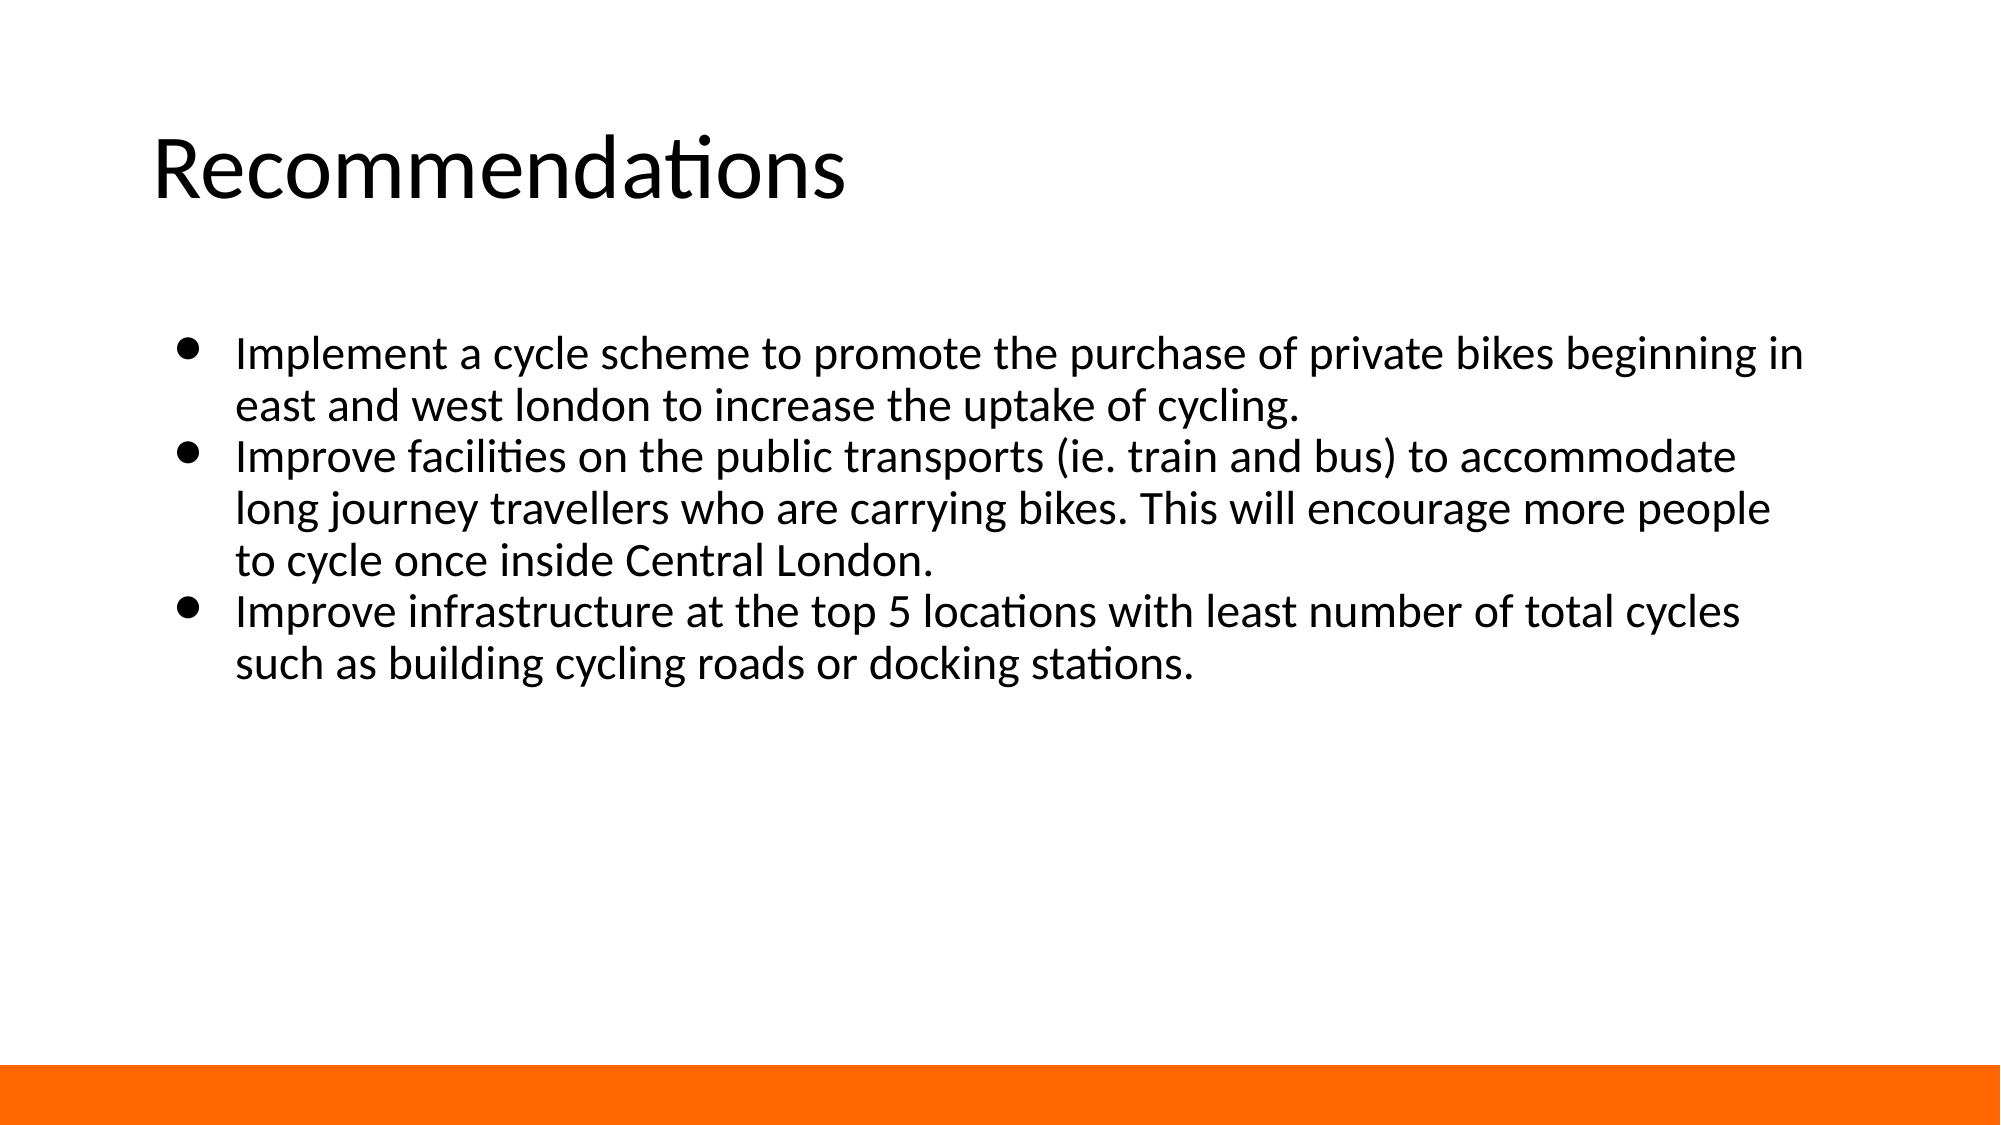

# Recommendations
Implement a cycle scheme to promote the purchase of private bikes beginning in east and west london to increase the uptake of cycling.
Improve facilities on the public transports (ie. train and bus) to accommodate long journey travellers who are carrying bikes. This will encourage more people to cycle once inside Central London.
Improve infrastructure at the top 5 locations with least number of total cycles such as building cycling roads or docking stations.